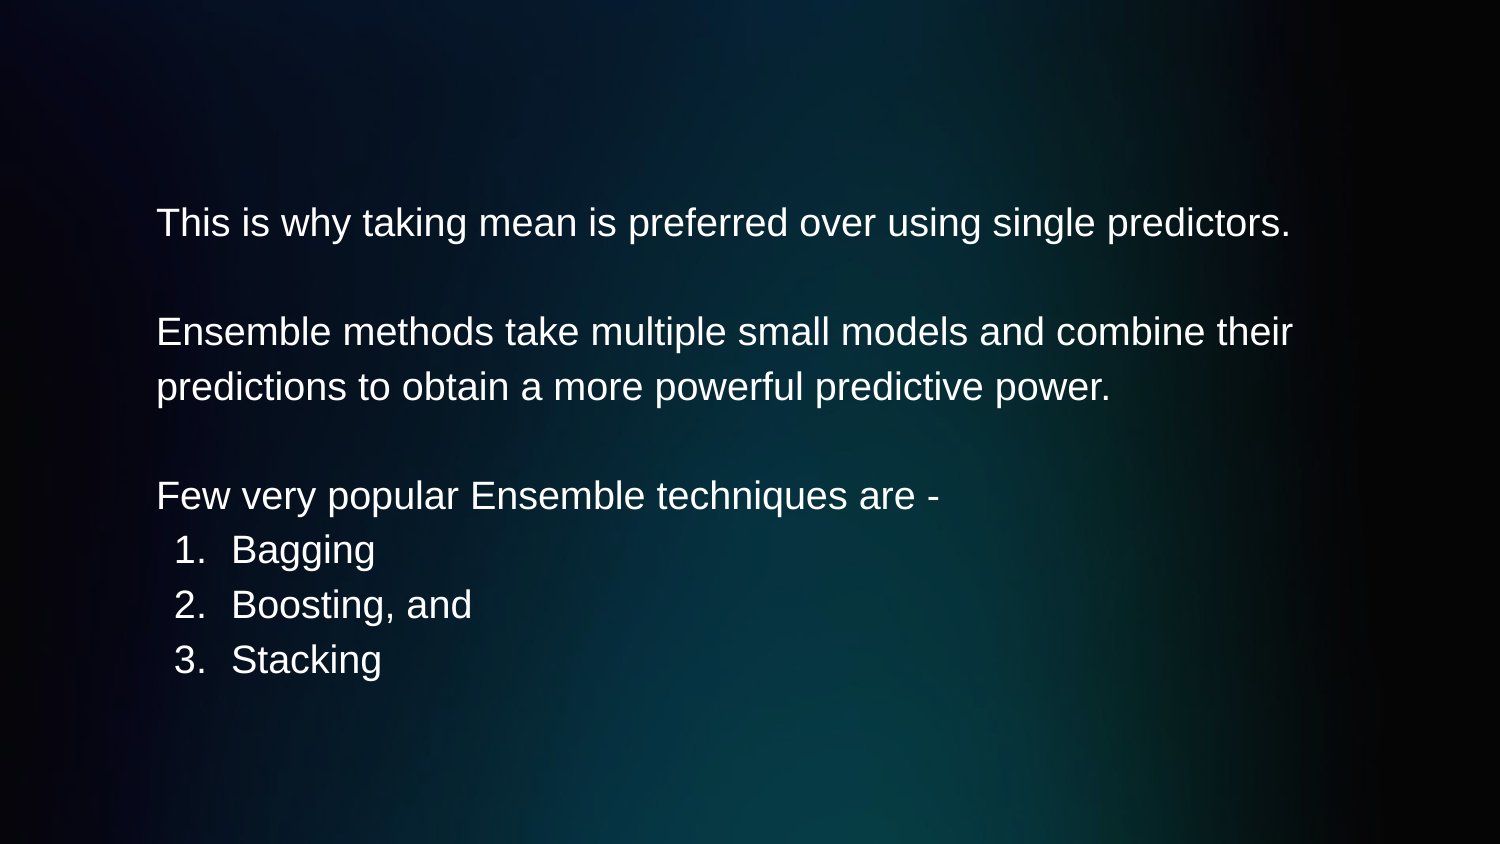

This is why taking mean is preferred over using single predictors.

Ensemble methods take multiple small models and combine their predictions to obtain a more powerful predictive power.

Few very popular Ensemble techniques are -
Bagging
Boosting, and
Stacking